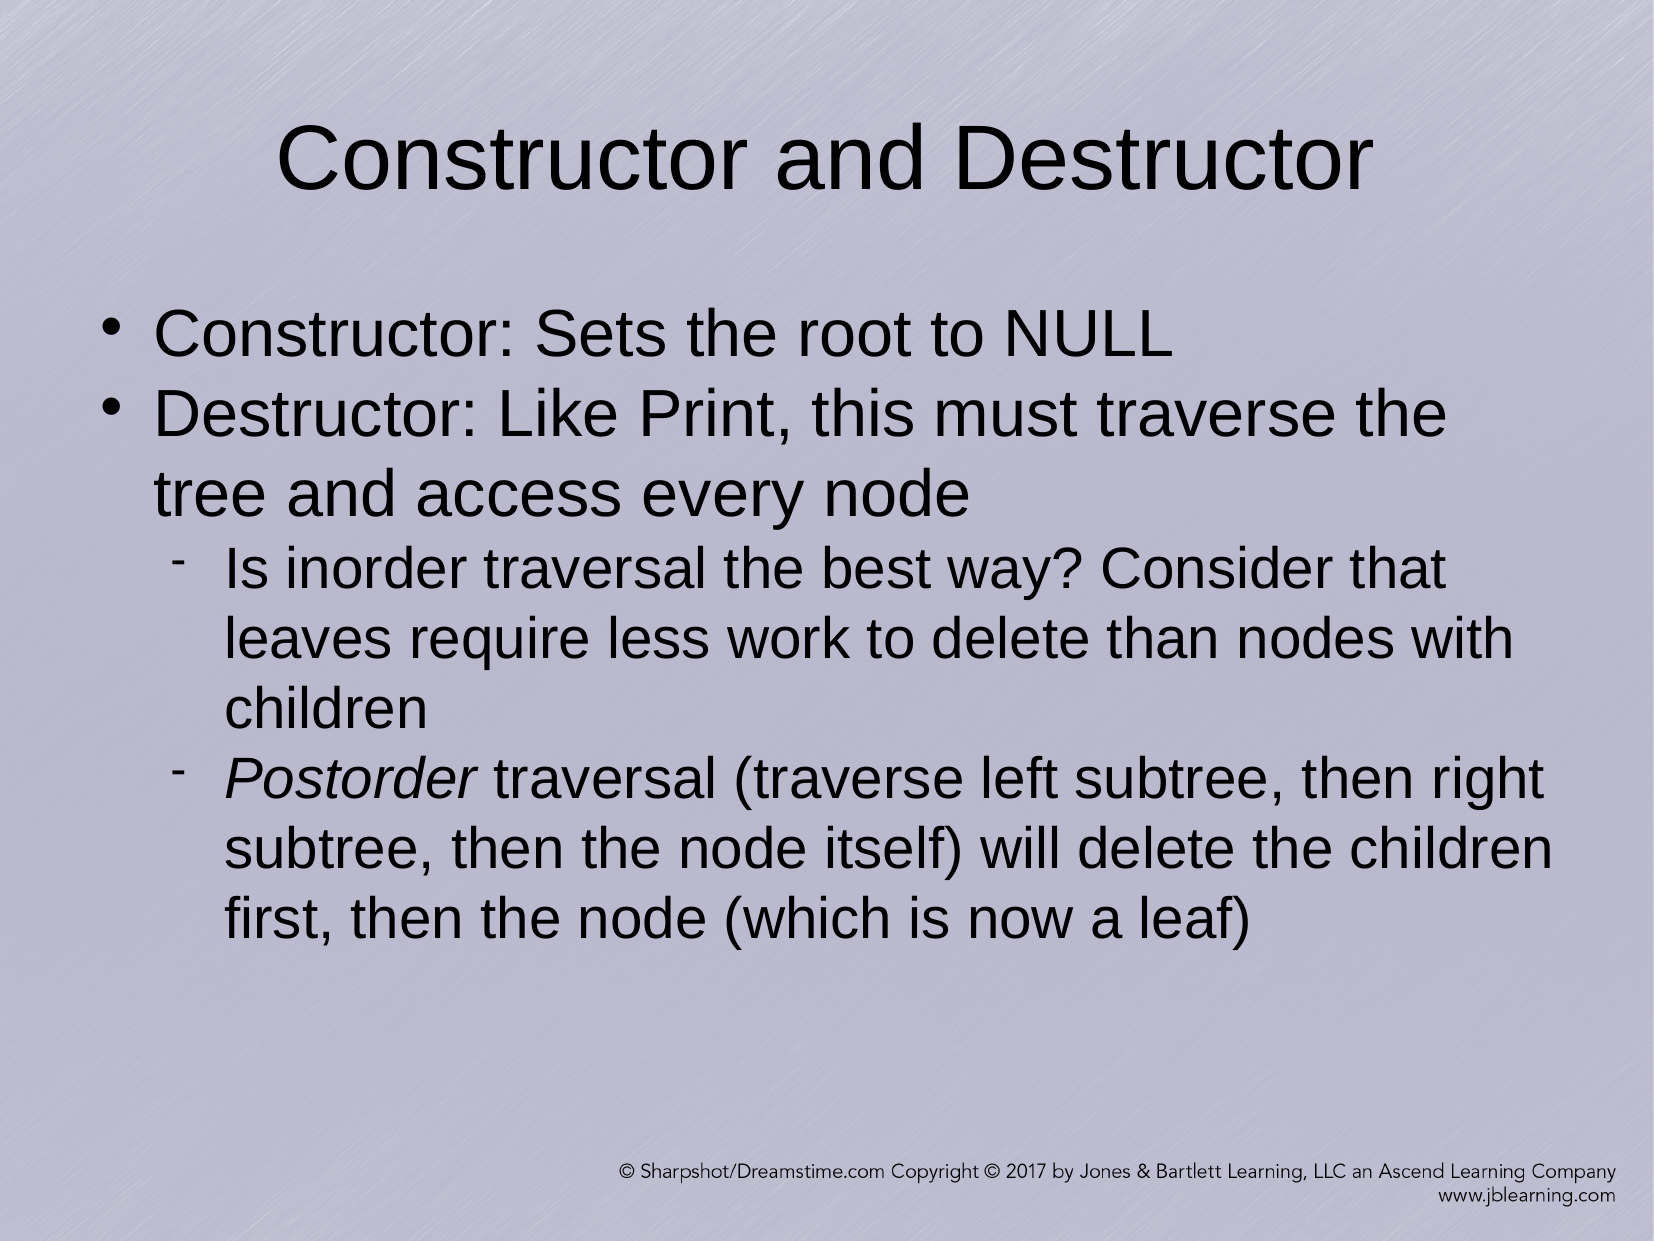

Constructor and Destructor
Constructor: Sets the root to NULL
Destructor: Like Print, this must traverse the tree and access every node
Is inorder traversal the best way? Consider that leaves require less work to delete than nodes with children
Postorder traversal (traverse left subtree, then right subtree, then the node itself) will delete the children first, then the node (which is now a leaf)